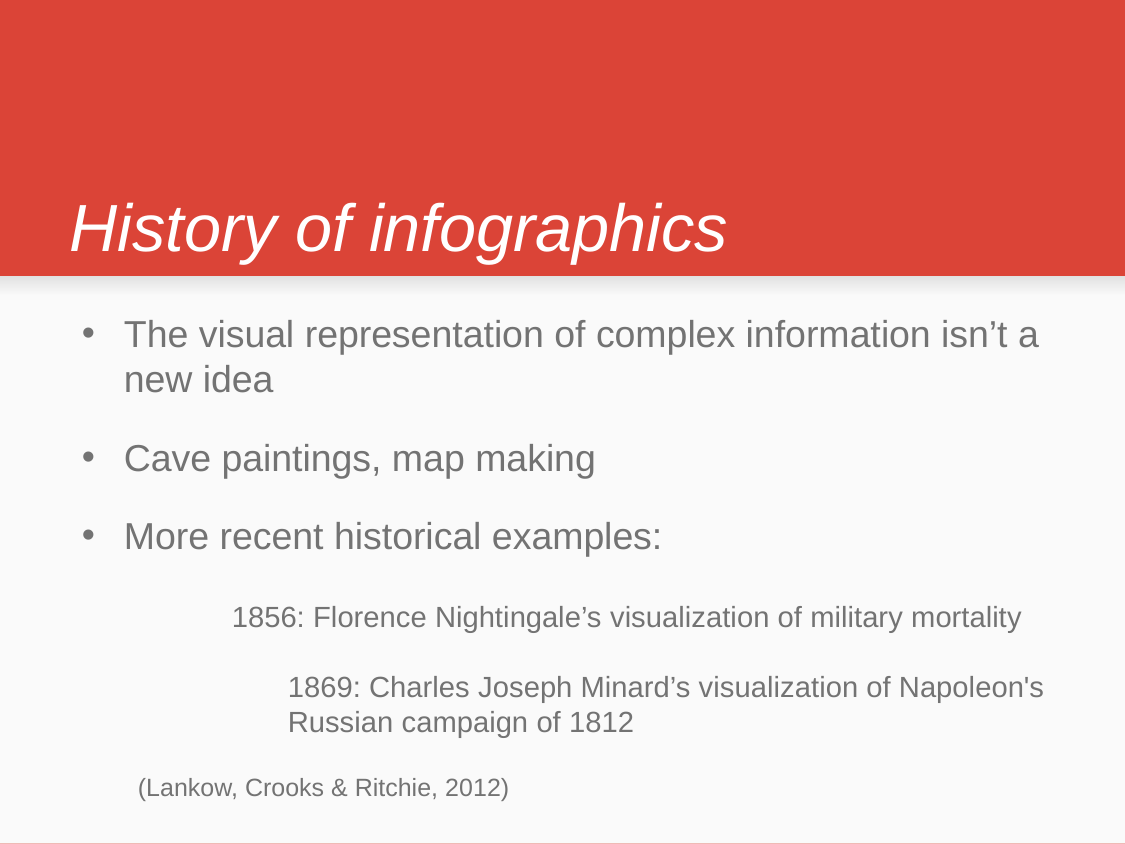

# History of infographics
The visual representation of complex information isn’t a new idea
Cave paintings, map making
More recent historical examples:
	1856: Florence Nightingale’s visualization of military mortality
	1869: Charles Joseph Minard’s visualization of Napoleon's 	Russian campaign of 1812
(Lankow, Crooks & Ritchie, 2012)